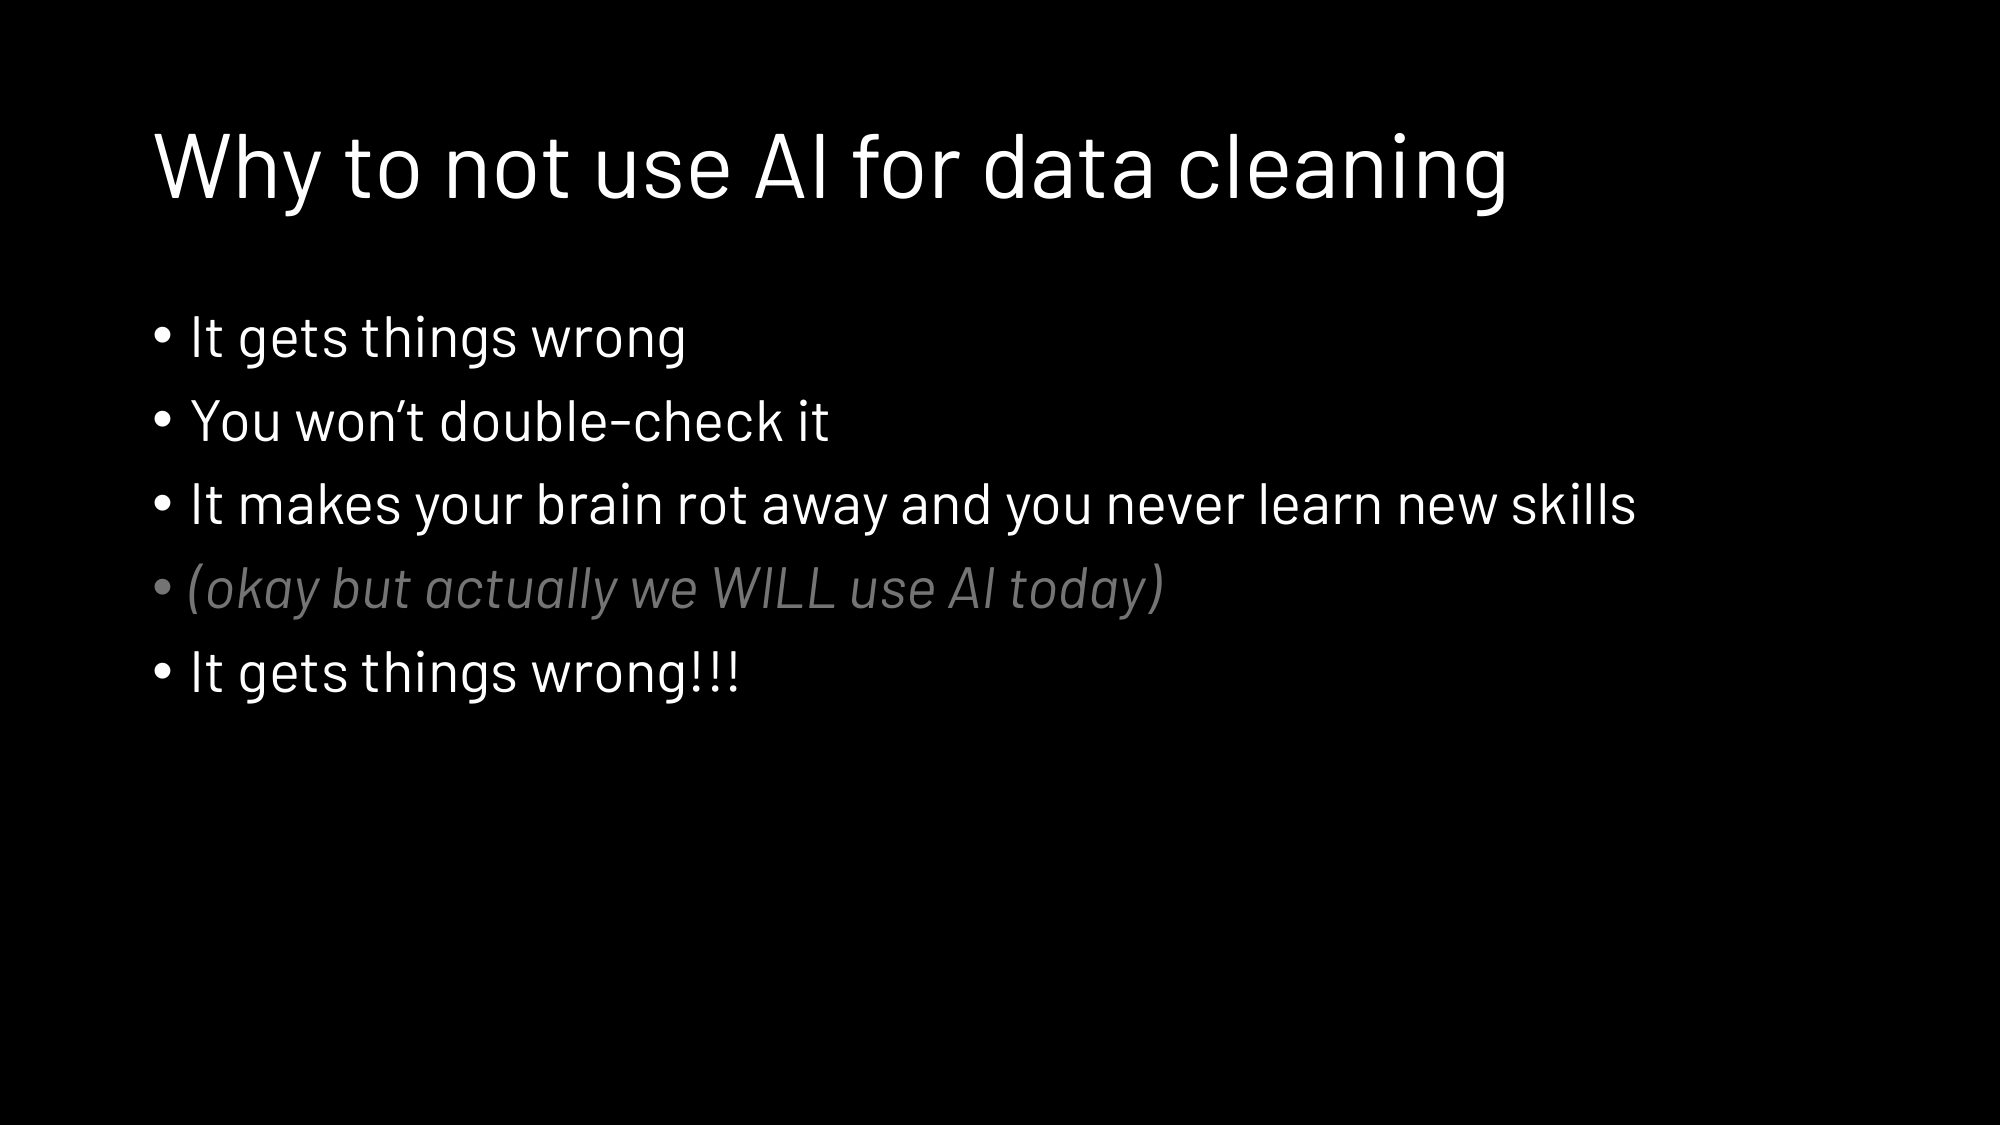

# Why to not use AI for data cleaning
It gets things wrong
You won’t double-check it
It makes your brain rot away and you never learn new skills
(okay but actually we WILL use AI today)
It gets things wrong!!!